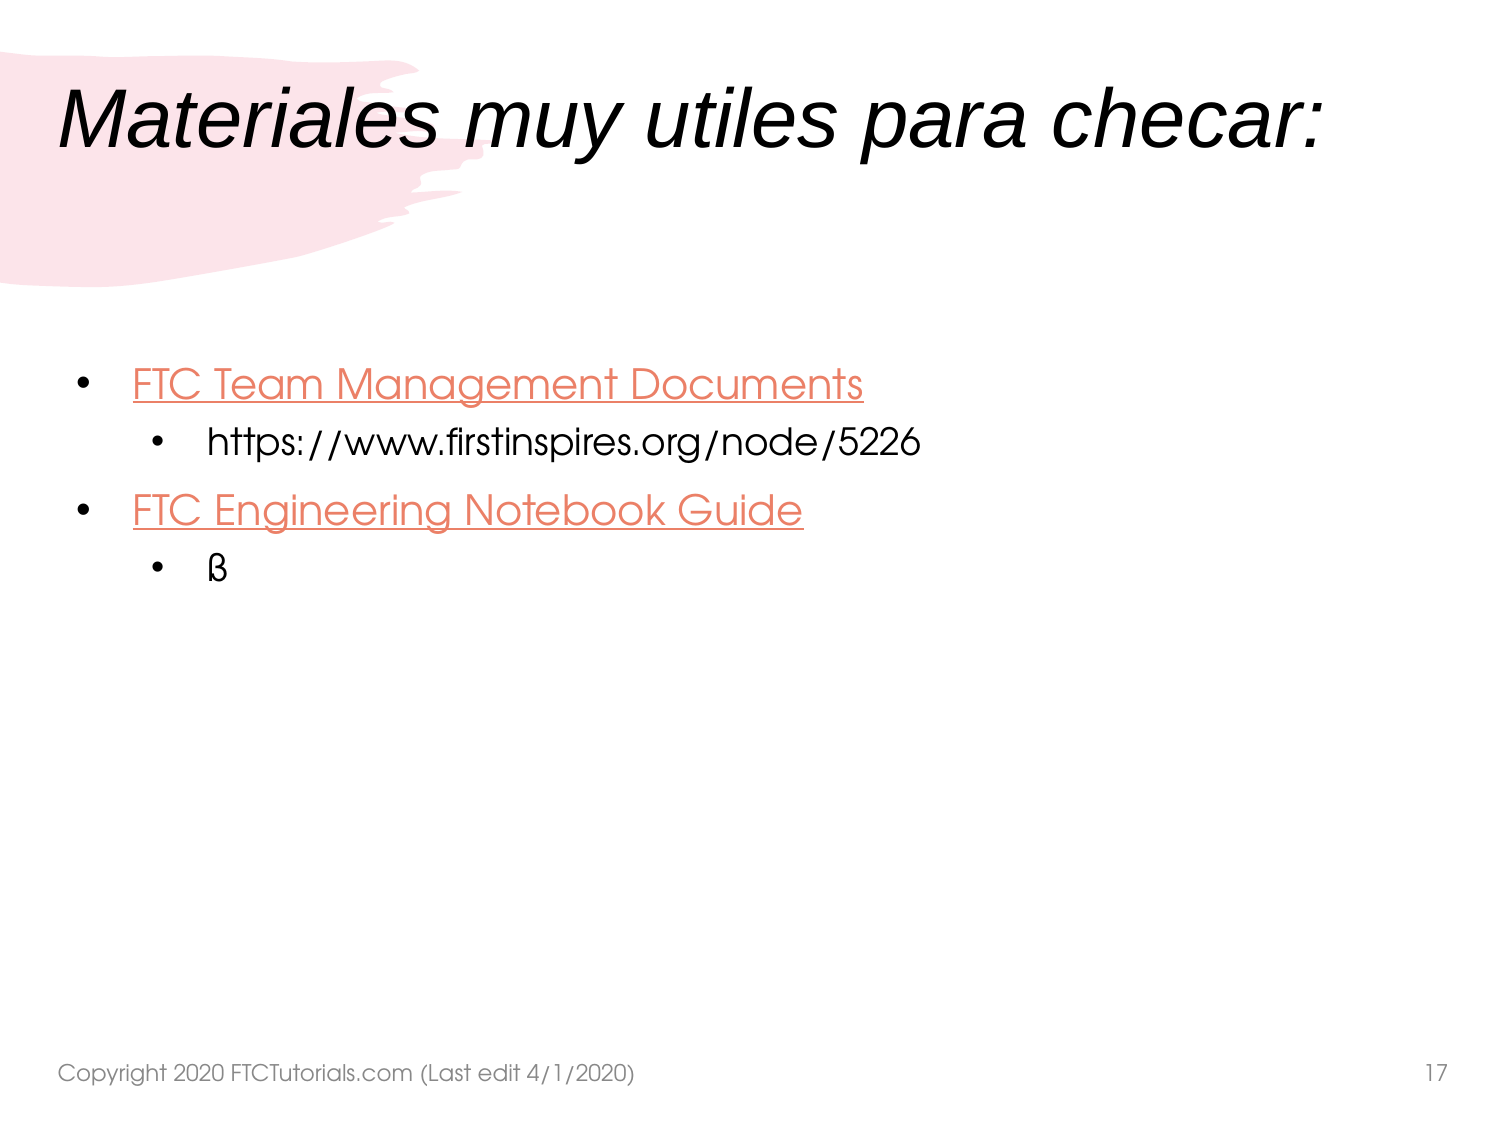

# Materiales muy utiles para checar:
FTC Team Management Documents
https://www.firstinspires.org/node/5226
FTC Engineering Notebook Guide
ß

Copyright 2020 FTCTutorials.com (Last edit 4/1/2020)
17